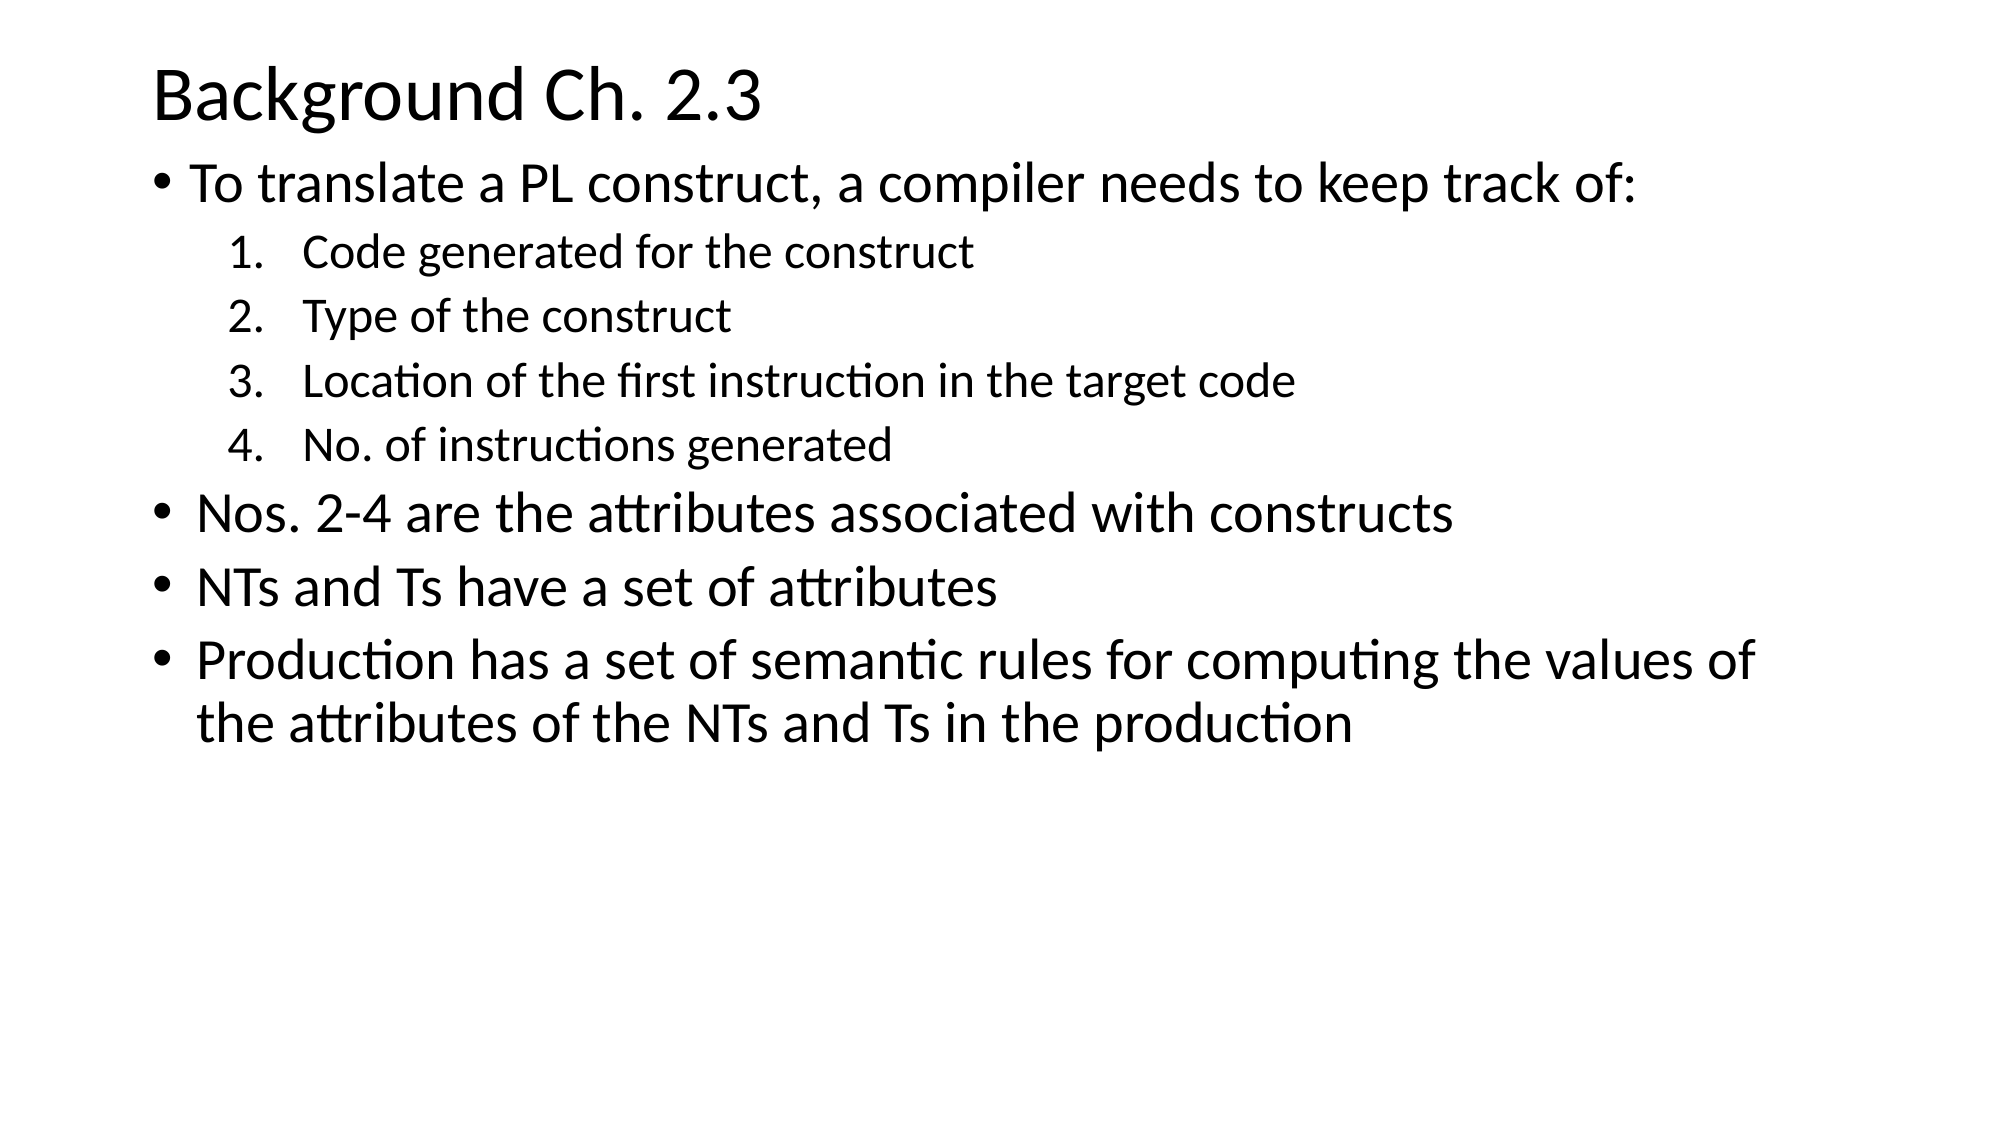

# Background Ch. 2.3
To translate a PL construct, a compiler needs to keep track of:
Code generated for the construct
Type of the construct
Location of the first instruction in the target code
No. of instructions generated
Nos. 2-4 are the attributes associated with constructs
NTs and Ts have a set of attributes
Production has a set of semantic rules for computing the values of the attributes of the NTs and Ts in the production